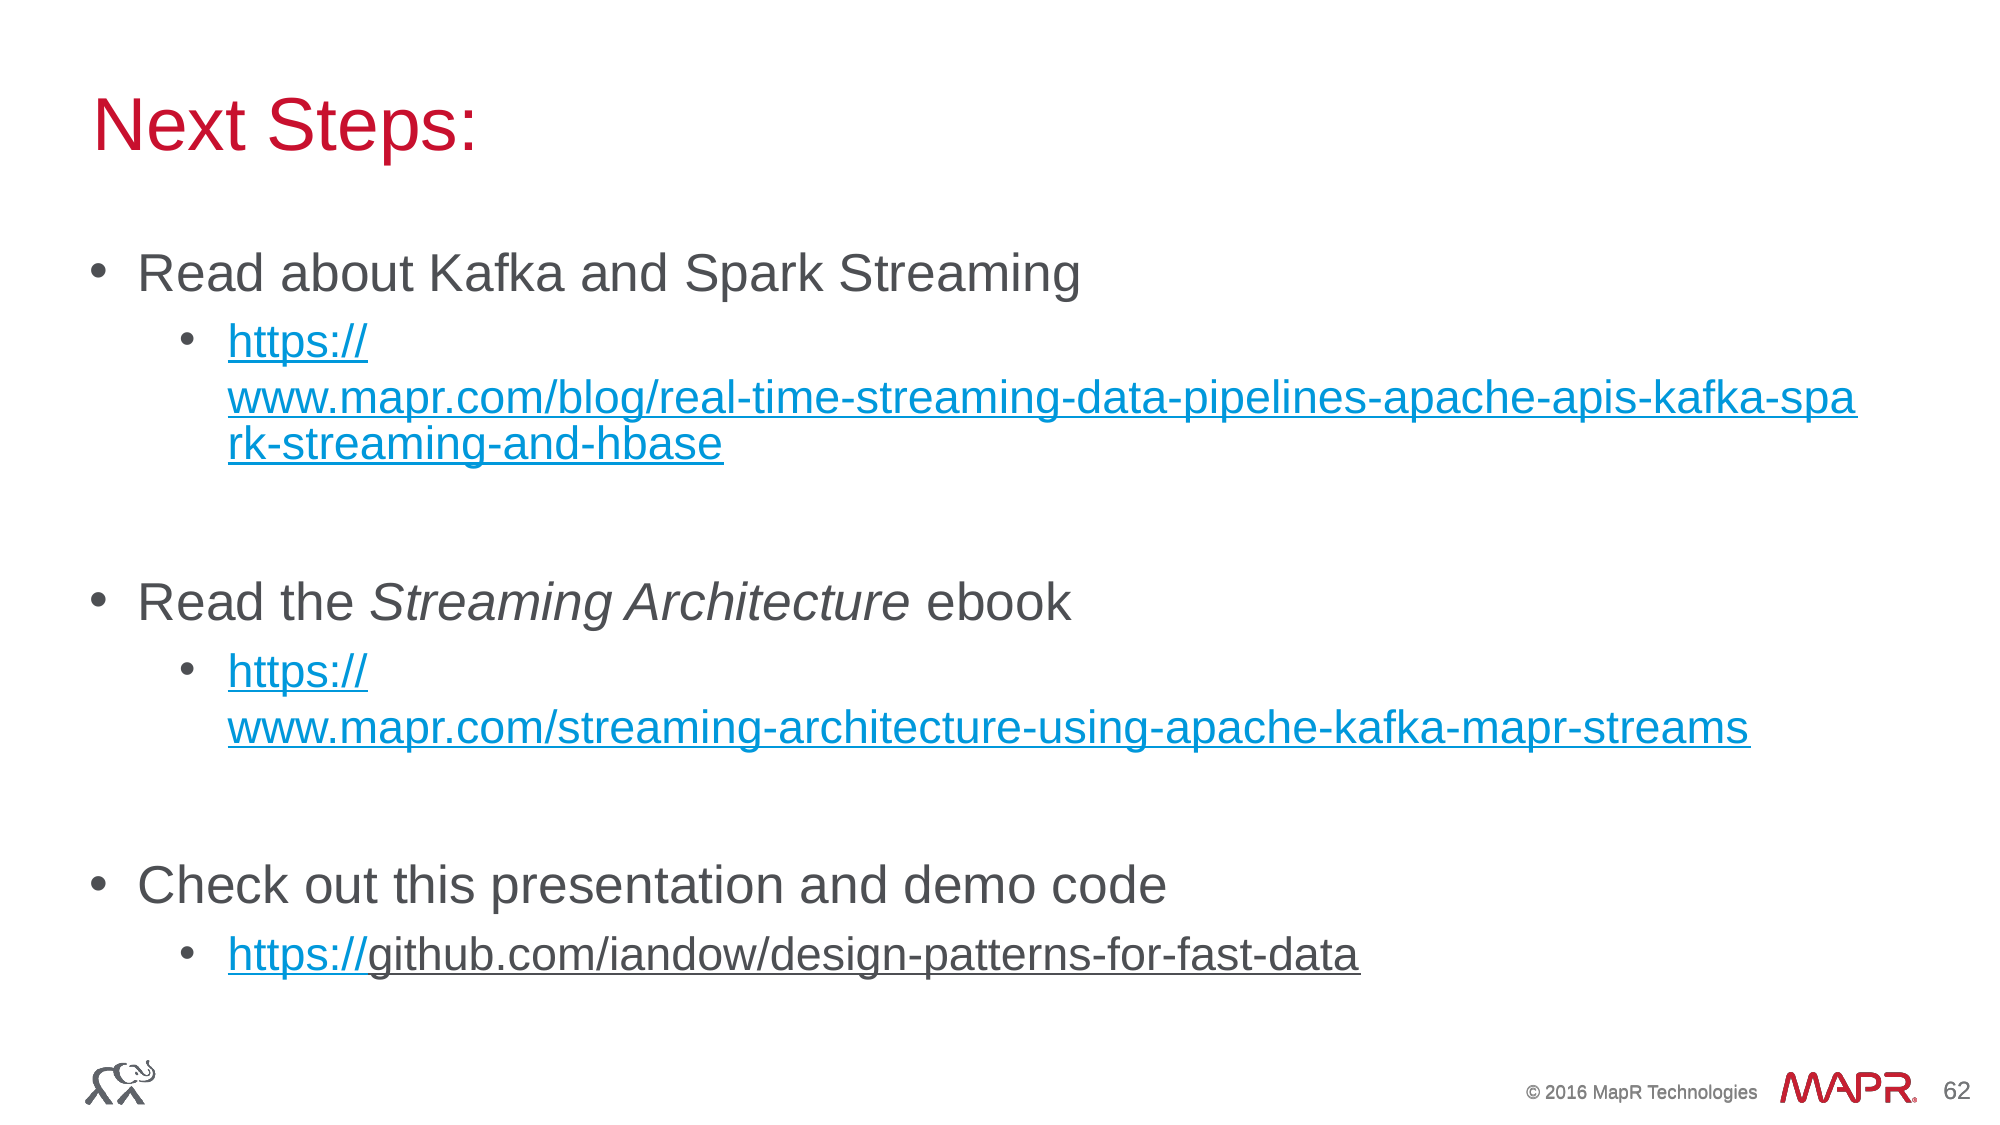

# Next Steps:
Read about Kafka and Spark Streaming
https://www.mapr.com/blog/real-time-streaming-data-pipelines-apache-apis-kafka-spark-streaming-and-hbase

Read the Streaming Architecture ebook
https://www.mapr.com/streaming-architecture-using-apache-kafka-mapr-streams

Check out this presentation and demo code
https://github.com/iandow/design-patterns-for-fast-data